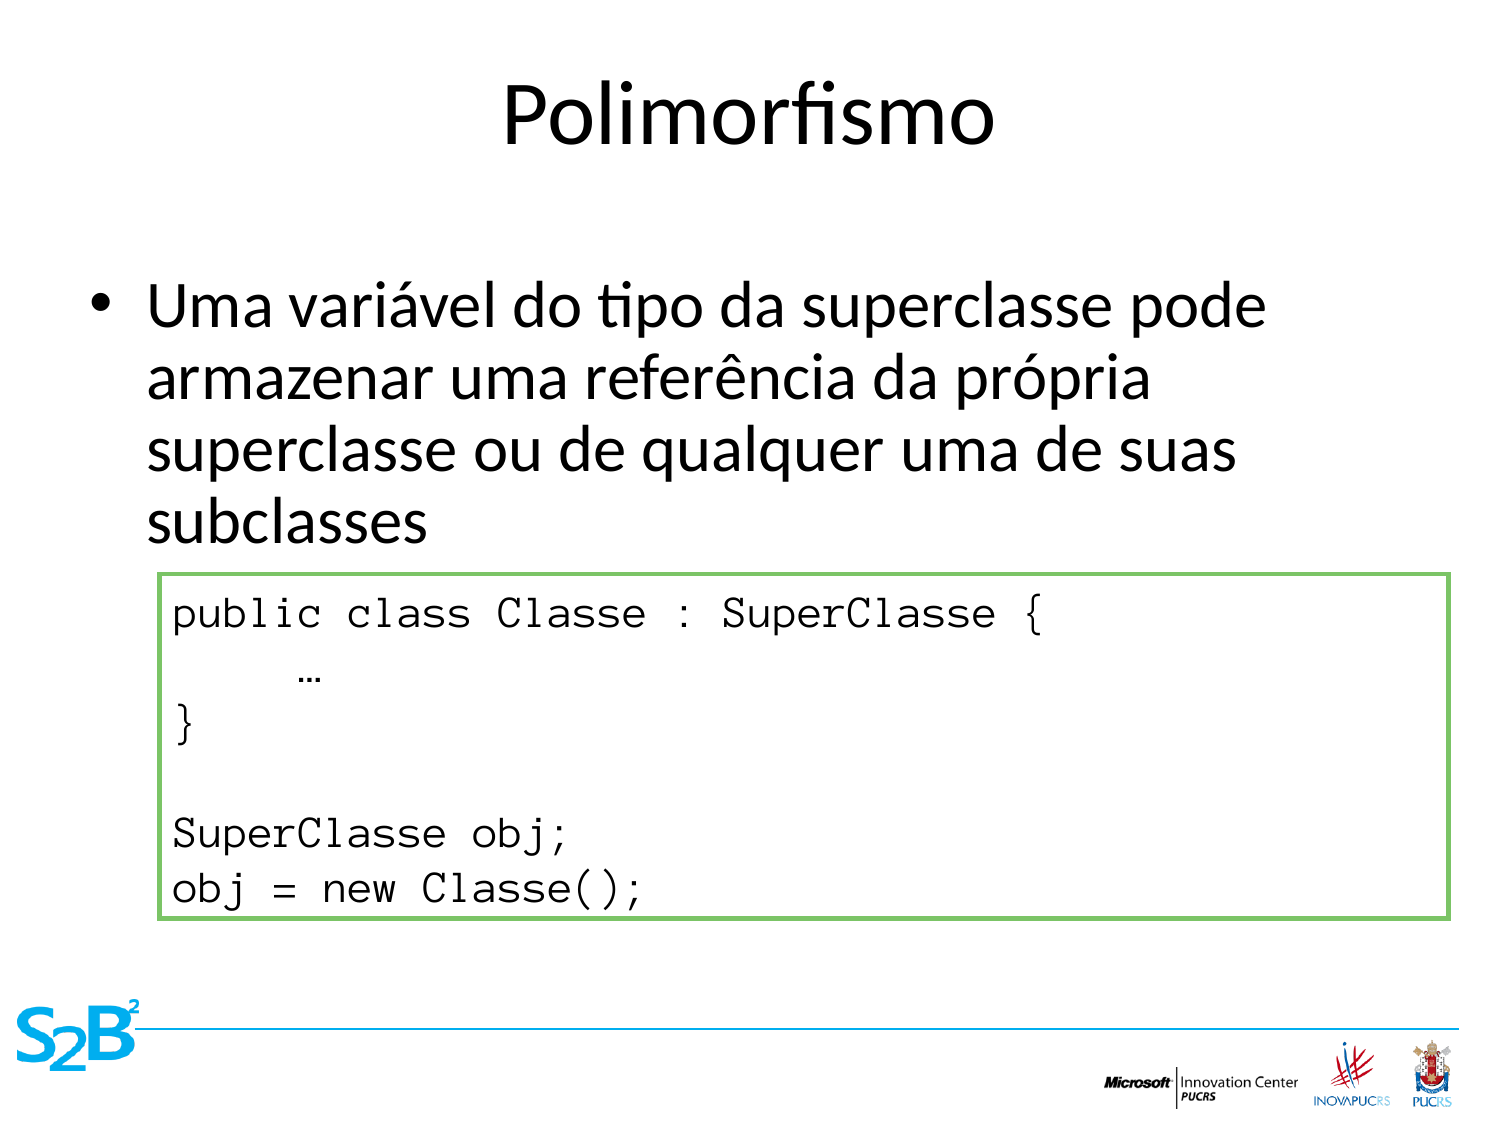

# Polimorfismo
Uma variável do tipo da superclasse pode armazenar uma referência da própria superclasse ou de qualquer uma de suas subclasses
public class Classe : SuperClasse {
     …
}

SuperClasse obj;
obj = new Classe();